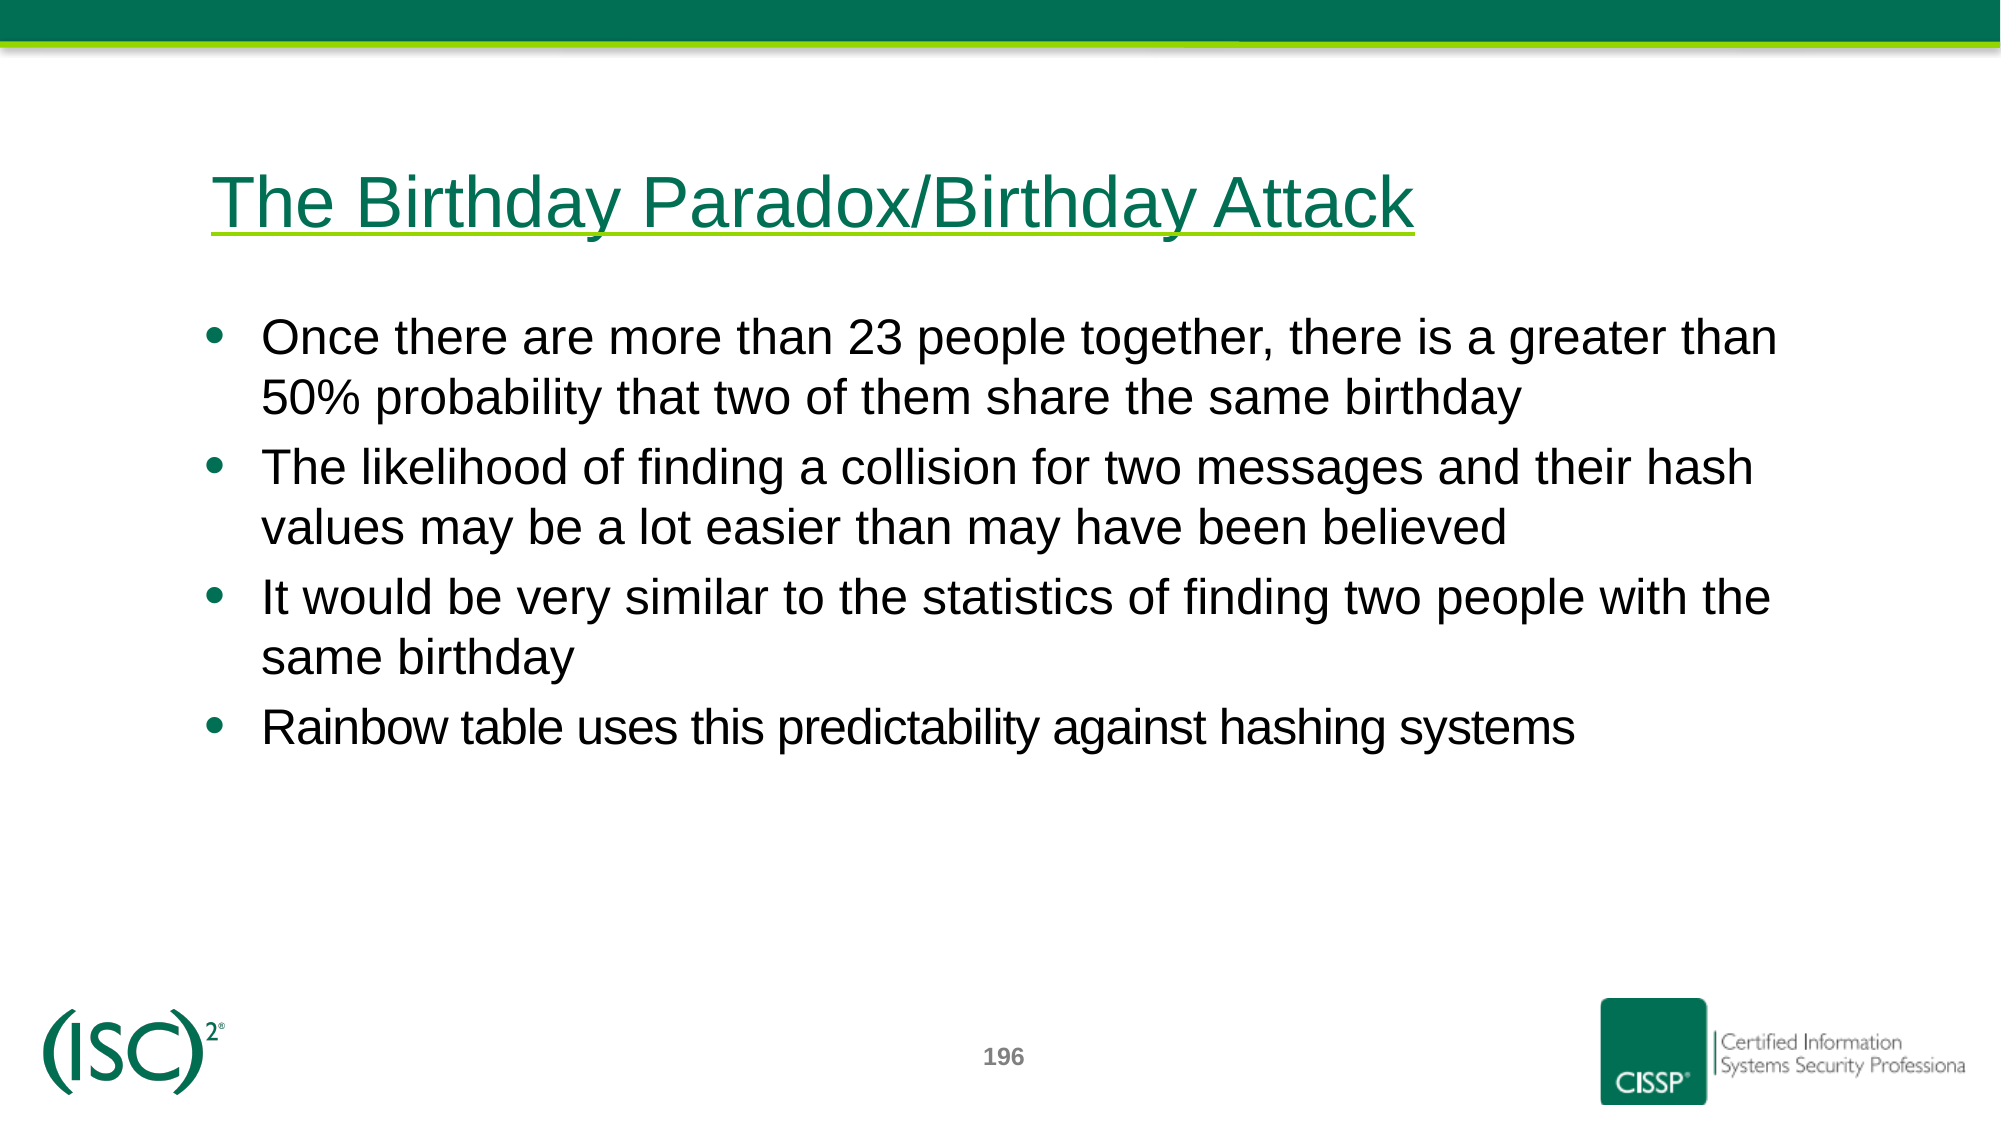

The Birthday Paradox/Birthday Attack
Once there are more than 23 people together, there is a greater than 50% probability that two of them share the same birthday
The likelihood of finding a collision for two messages and their hash values may be a lot easier than may have been believed
It would be very similar to the statistics of finding two people with the same birthday
Rainbow table uses this predictability against hashing systems